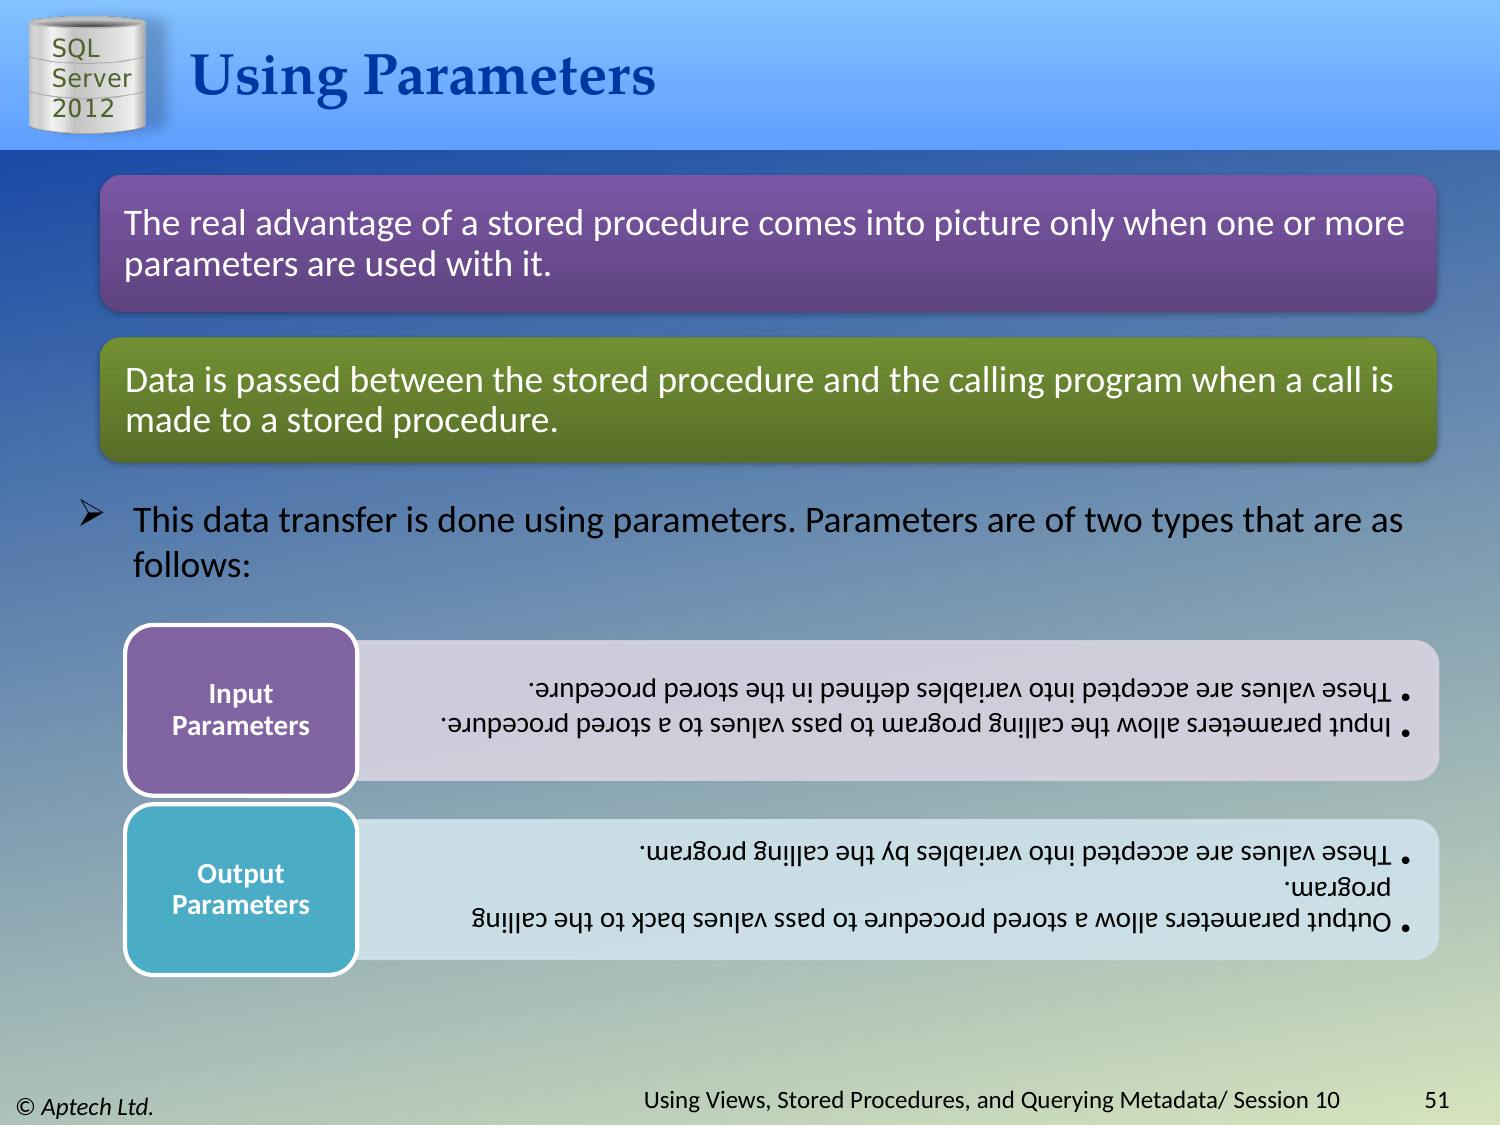

# Using Parameters

The real advantage of a stored procedure comes into picture only when one or more parameters are used with it.

Data is passed between the stored procedure and the calling program when a call is made to a stored procedure.
This data transfer is done using parameters. Parameters are of two types that are as follows:
Input parameters allow the calling program to pass values to a stored procedure.
These values are accepted into variables defined in the stored procedure.
Input Parameters
Output parameters allow a stored procedure to pass values back to the calling program.
These values are accepted into variables by the calling program.
Output Parameters
Using Views, Stored Procedures, and Querying Metadata/ Session 10
51